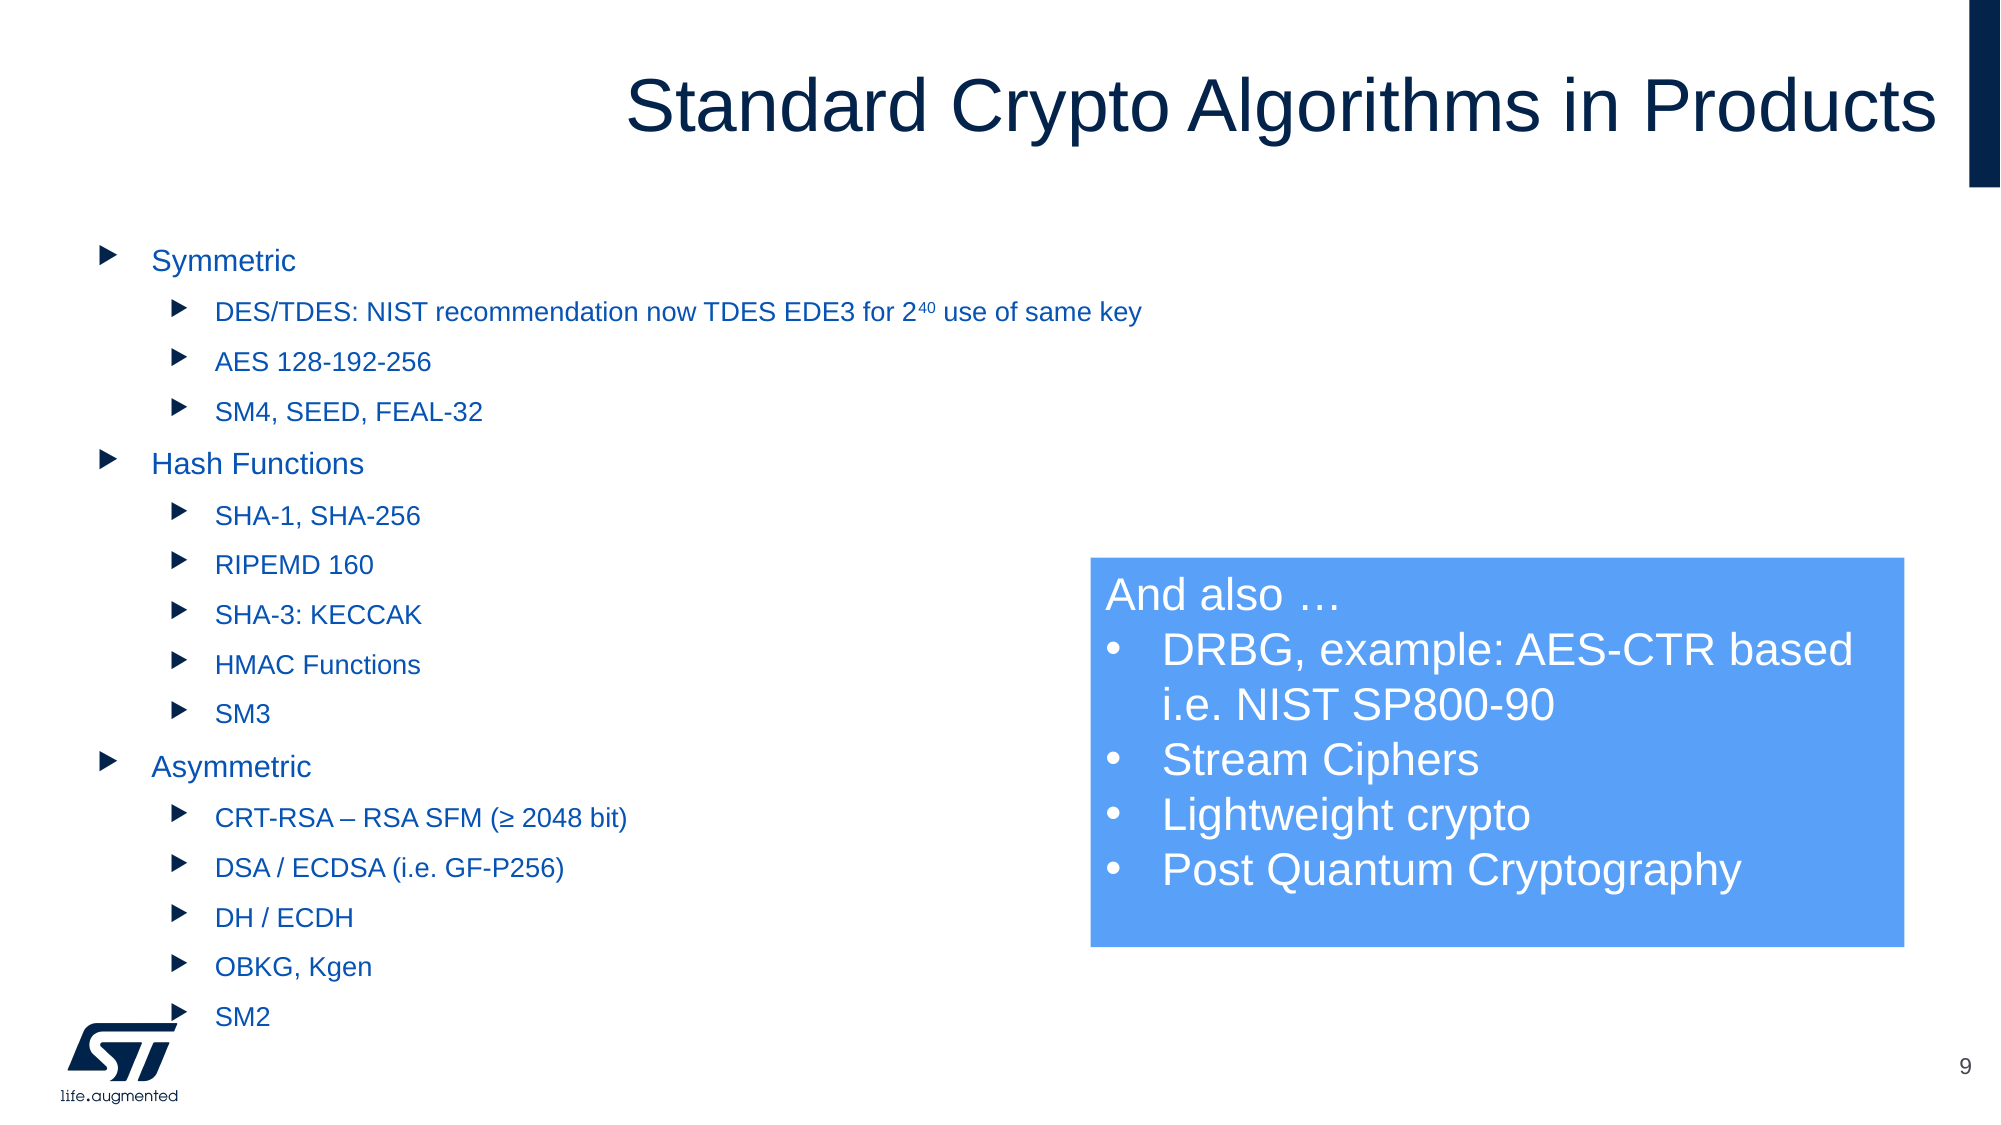

# Standard Crypto Algorithms in Products
Symmetric
DES/TDES: NIST recommendation now TDES EDE3 for 240 use of same key
AES 128-192-256
SM4, SEED, FEAL-32
Hash Functions
SHA-1, SHA-256
RIPEMD 160
SHA-3: KECCAK
HMAC Functions
SM3
Asymmetric
CRT-RSA – RSA SFM (≥ 2048 bit)
DSA / ECDSA (i.e. GF-P256)
DH / ECDH
OBKG, Kgen
SM2

And also …
DRBG, example: AES-CTR based i.e. NIST SP800-90
Stream Ciphers
Lightweight crypto
Post Quantum Cryptography

9